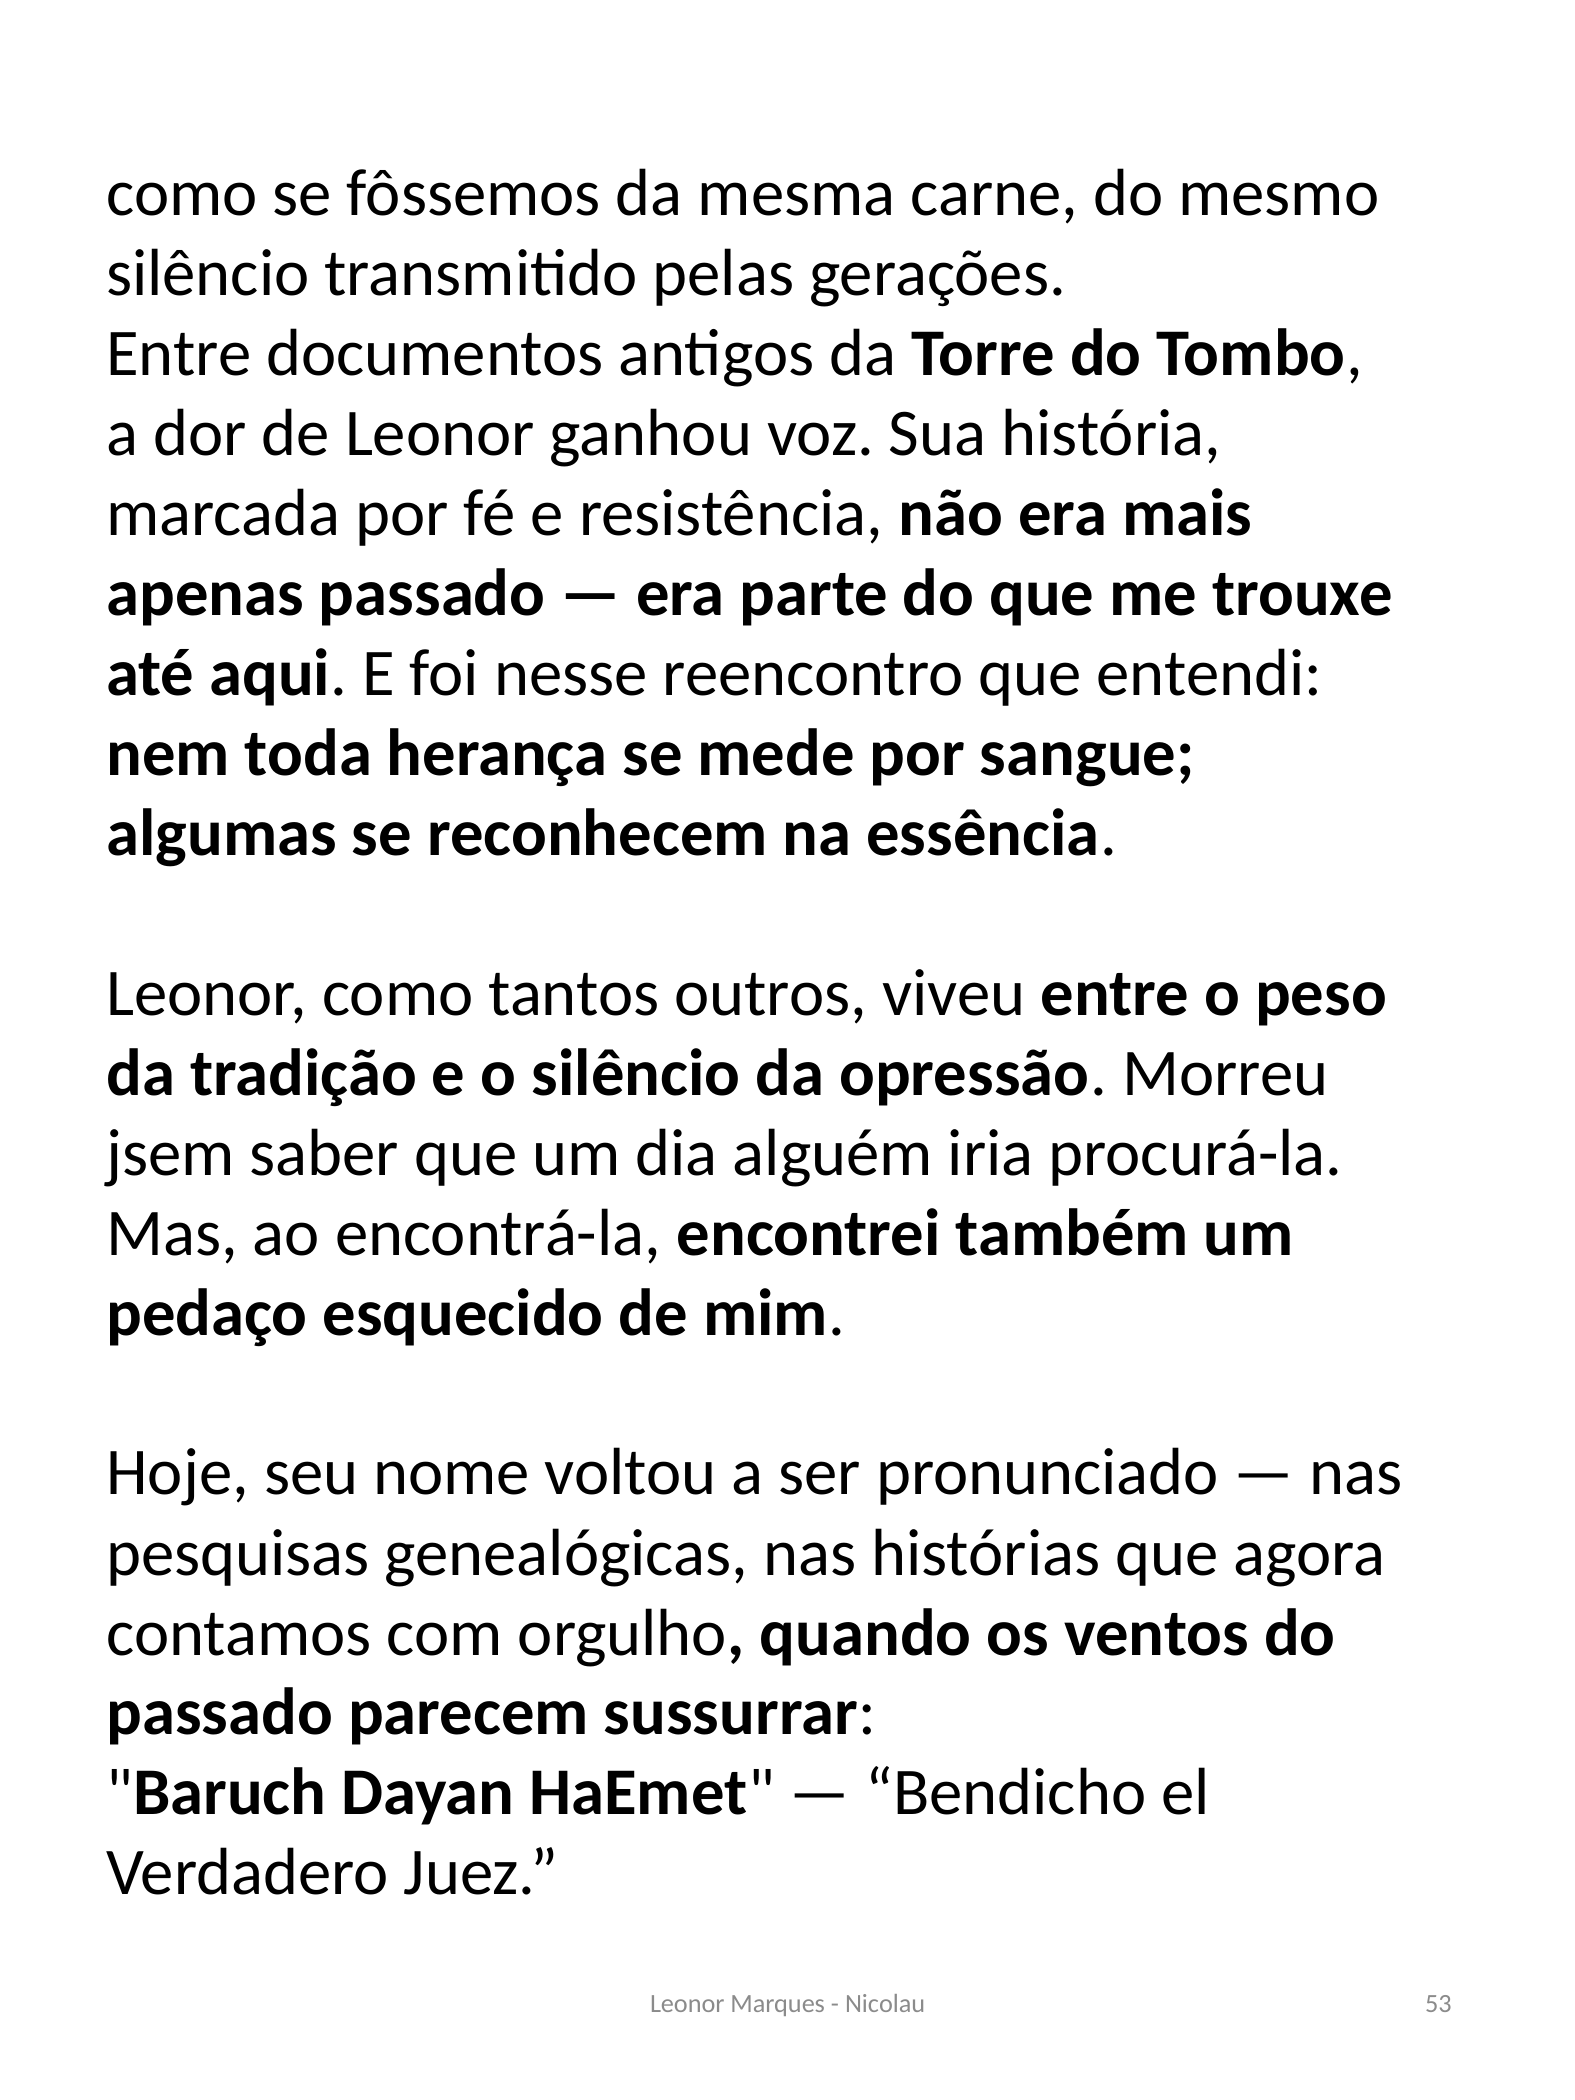

como se fôssemos da mesma carne, do mesmo silêncio transmitido pelas gerações.
Entre documentos antigos da Torre do Tombo, a dor de Leonor ganhou voz. Sua história, marcada por fé e resistência, não era mais apenas passado — era parte do que me trouxe até aqui. E foi nesse reencontro que entendi: nem toda herança se mede por sangue; algumas se reconhecem na essência.

Leonor, como tantos outros, viveu entre o peso da tradição e o silêncio da opressão. Morreu jsem saber que um dia alguém iria procurá-la. Mas, ao encontrá-la, encontrei também um pedaço esquecido de mim.

Hoje, seu nome voltou a ser pronunciado — nas pesquisas genealógicas, nas histórias que agora contamos com orgulho, quando os ventos do passado parecem sussurrar:
"Baruch Dayan HaEmet" — “Bendicho el Verdadero Juez.”
Leonor Marques - Nicolau
53